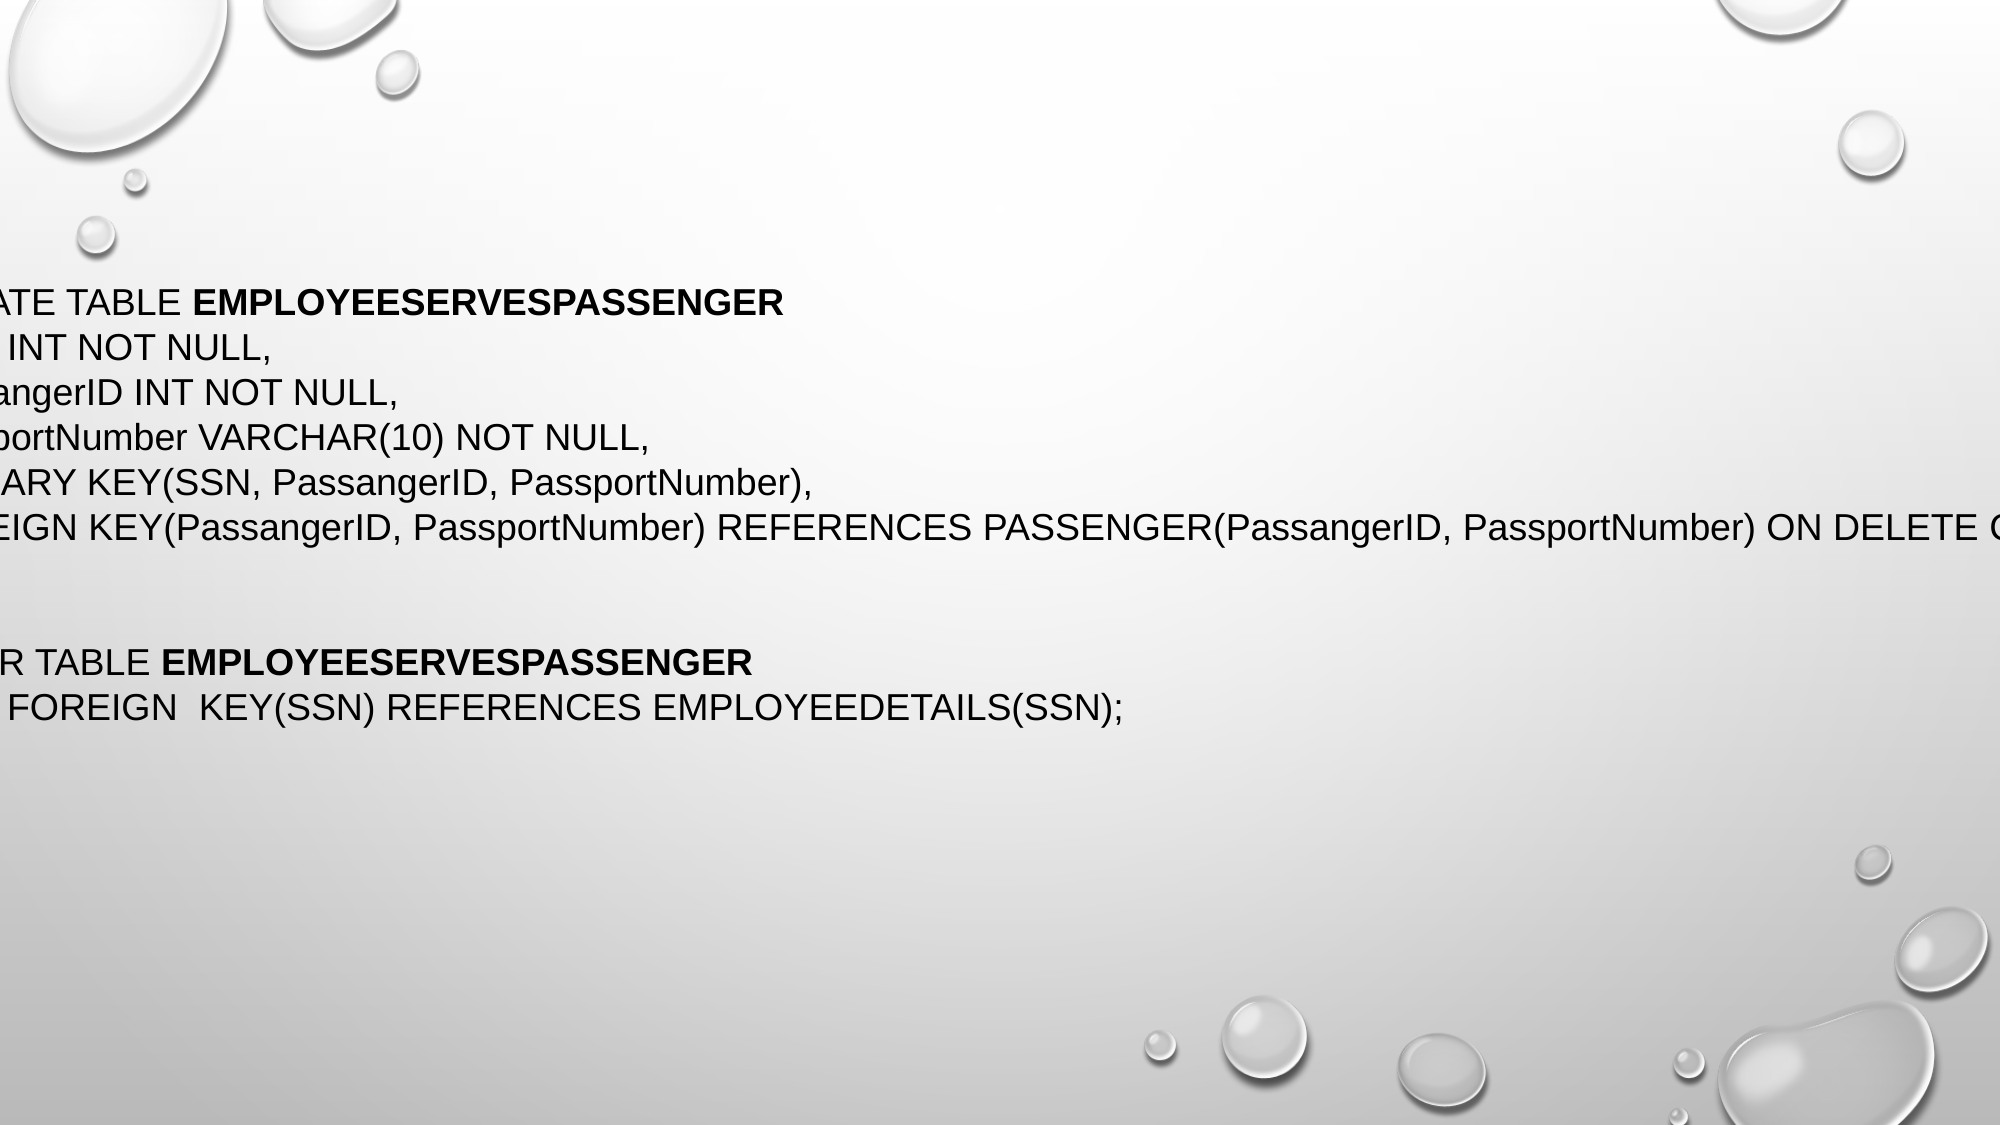

CREATE TABLE EMPLOYEESERVESPASSENGER
(SSN INT NOT NULL,
PassangerID INT NOT NULL,
PassportNumber VARCHAR(10) NOT NULL,
PRIMARY KEY(SSN, PassangerID, PassportNumber),
FOREIGN KEY(PassangerID, PassportNumber) REFERENCES PASSENGER(PassangerID, PassportNumber) ON DELETE CASCADE);

ALTER TABLE EMPLOYEESERVESPASSENGER
ADD  FOREIGN  KEY(SSN) REFERENCES EMPLOYEEDETAILS(SSN);